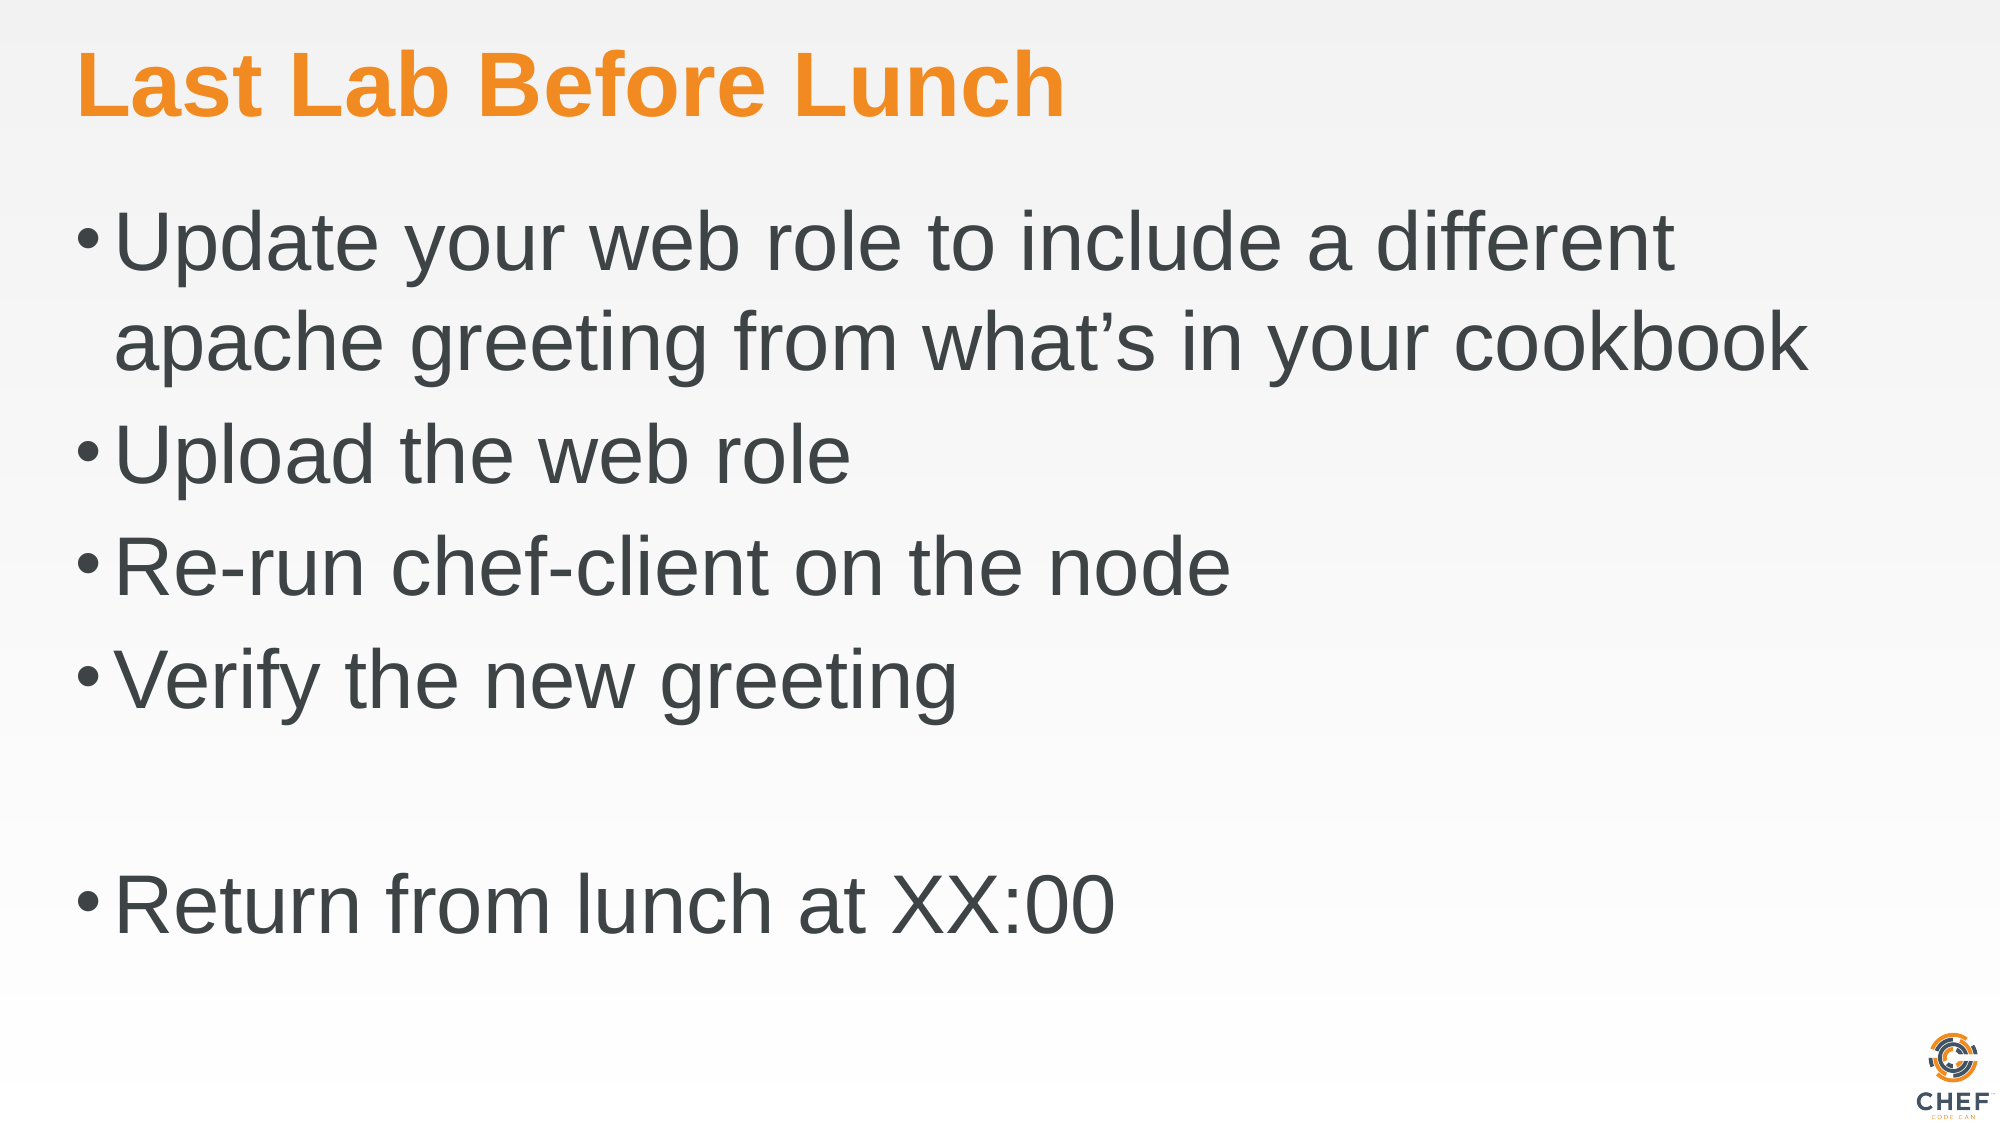

# Last Lab Before Lunch
Update your web role to include a different apache greeting from what’s in your cookbook
Upload the web role
Re-run chef-client on the node
Verify the new greeting

Return from lunch at XX:00